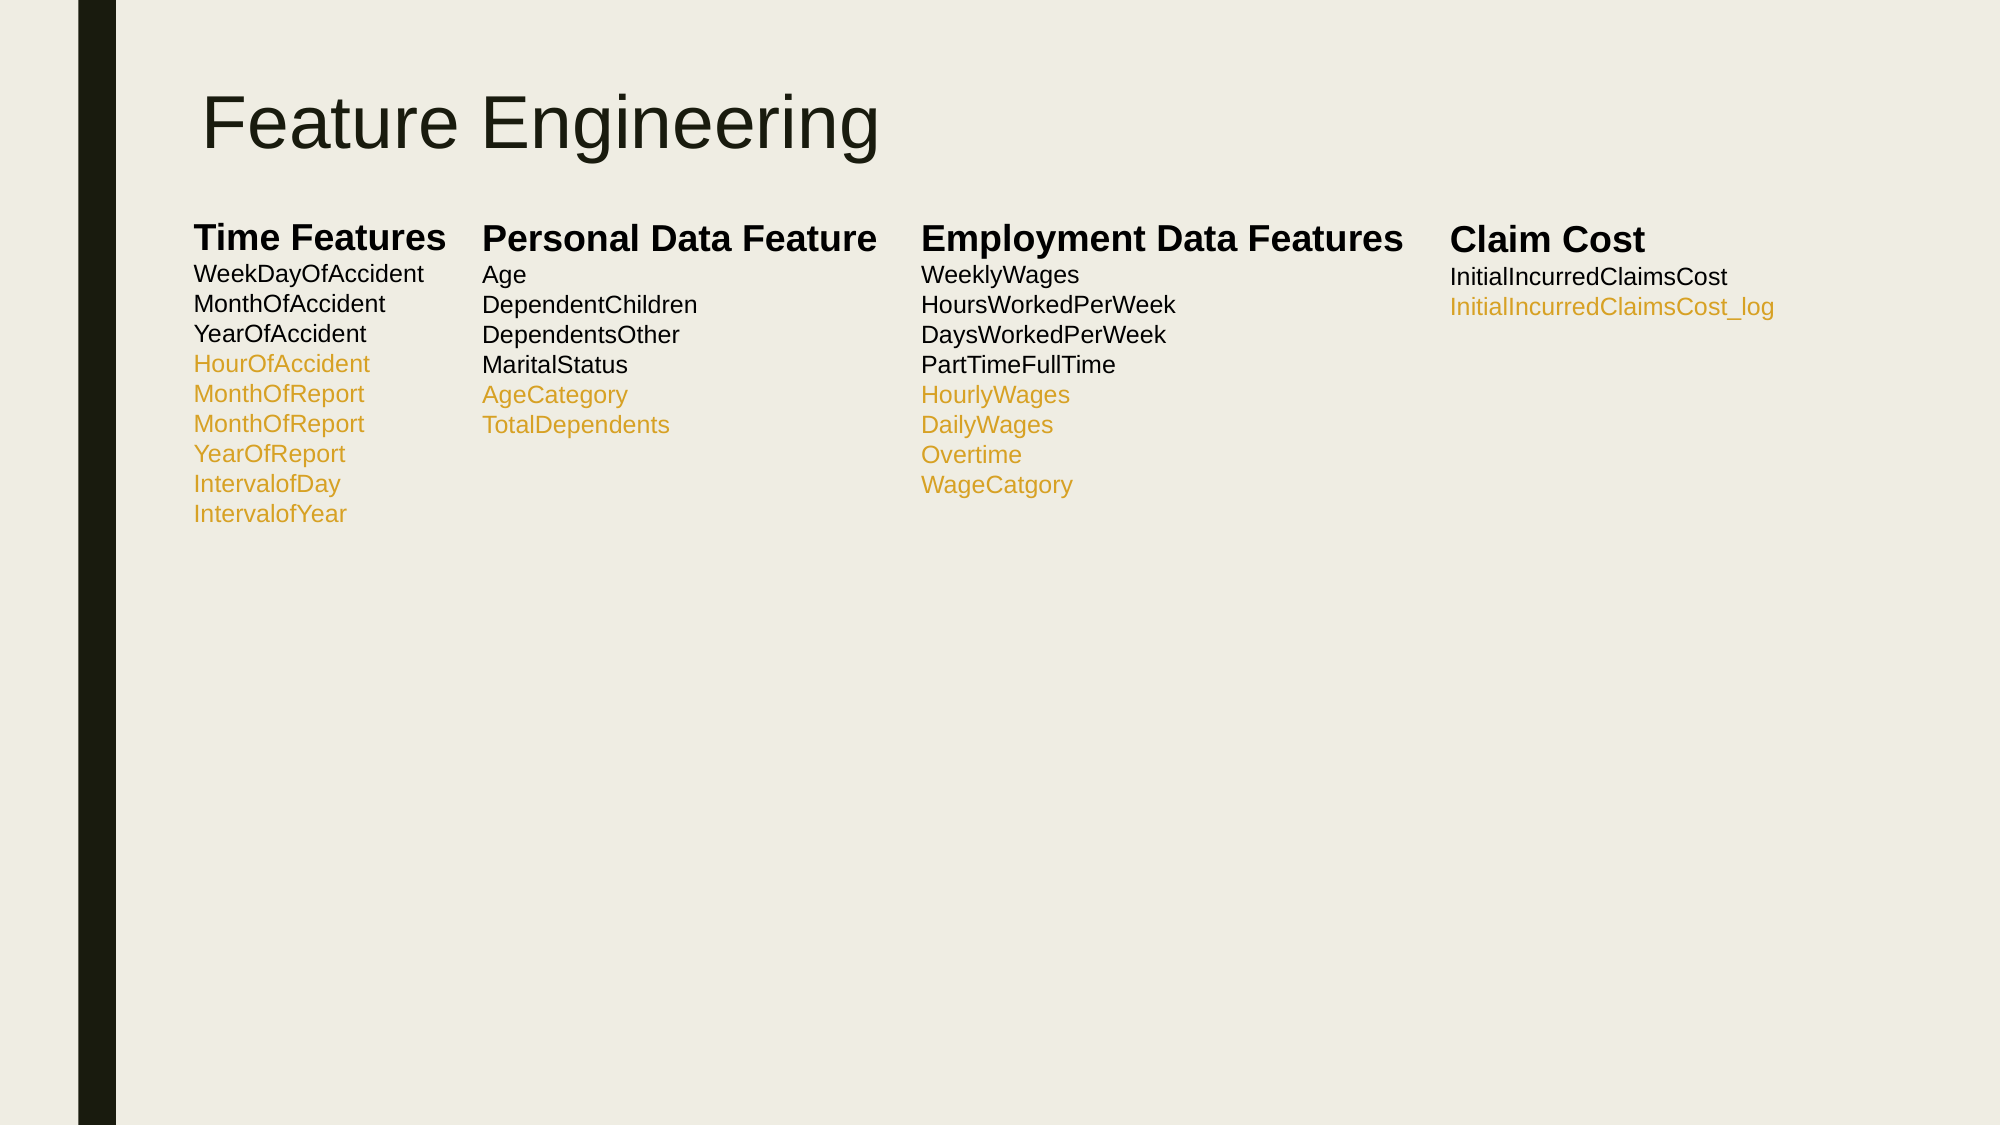

# Feature Engineering
Client – Message Feature
The client-message is trying to build the features at the client level by combine client data, customer data and message data.

Customer - Message Feature
The customer-message is trying to build the features at the customer level by combine client data, customer data and message data.

Time Features
WeekDayOfAccident
MonthOfAccident
YearOfAccident
HourOfAccident
MonthOfReport
MonthOfReport
YearOfReport
IntervalofDay
IntervalofYear
Personal Data Feature
Age
DependentChildren
DependentsOther
MaritalStatus
AgeCategory
TotalDependents

Employment Data Features
WeeklyWages
HoursWorkedPerWeek
DaysWorkedPerWeek
PartTimeFullTime
HourlyWages
DailyWages
Overtime
WageCatgory

Claim Cost
InitialIncurredClaimsCost
InitialIncurredClaimsCost_log